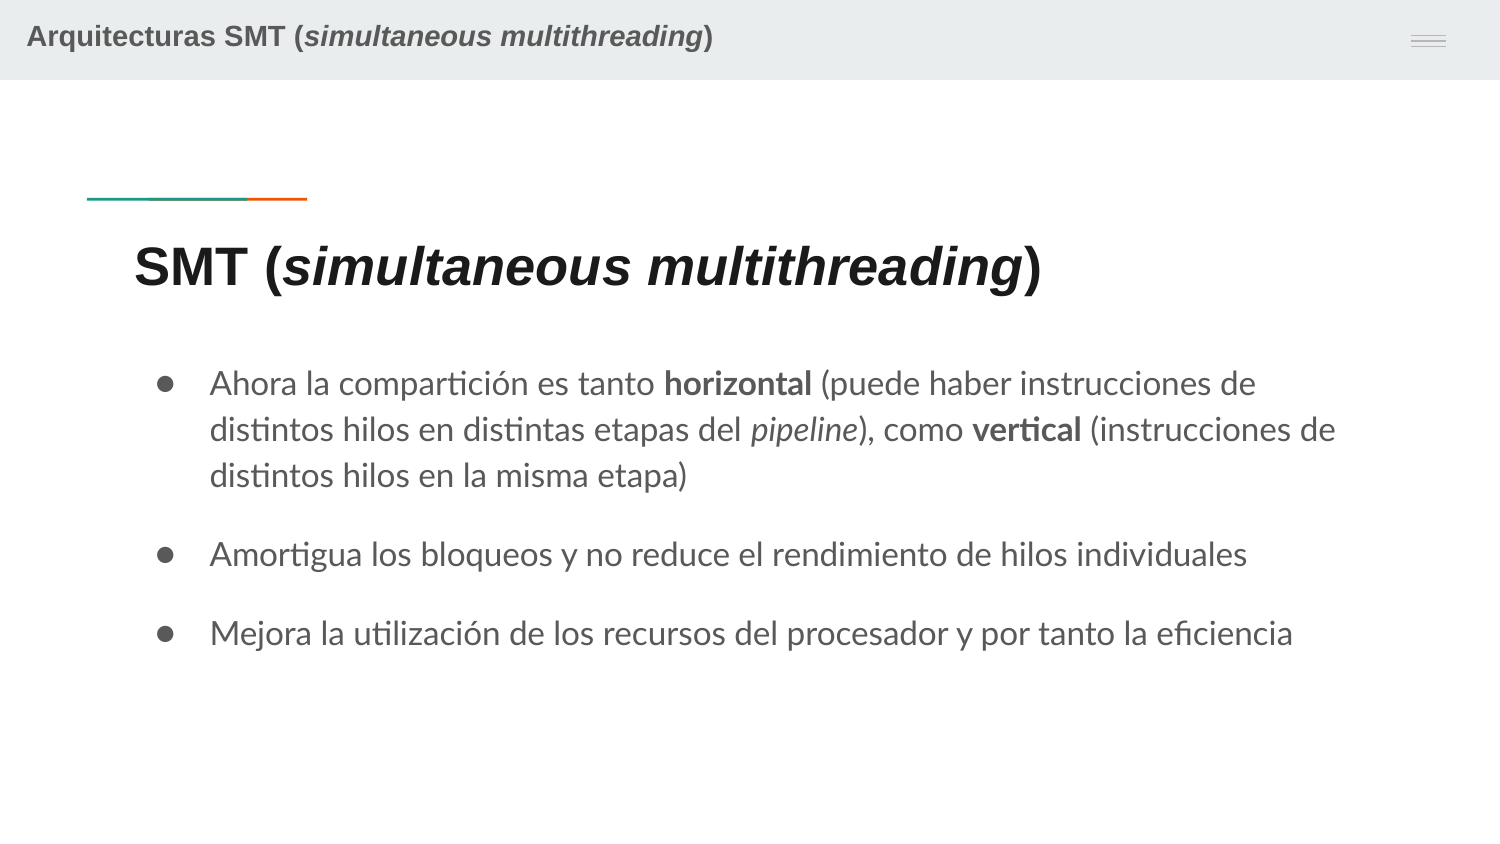

Arquitecturas SMT (simultaneous multithreading)
# SMT (simultaneous multithreading)
Ahora la compartición es tanto horizontal (puede haber instrucciones de distintos hilos en distintas etapas del pipeline), como vertical (instrucciones de distintos hilos en la misma etapa)
Amortigua los bloqueos y no reduce el rendimiento de hilos individuales
Mejora la utilización de los recursos del procesador y por tanto la eficiencia